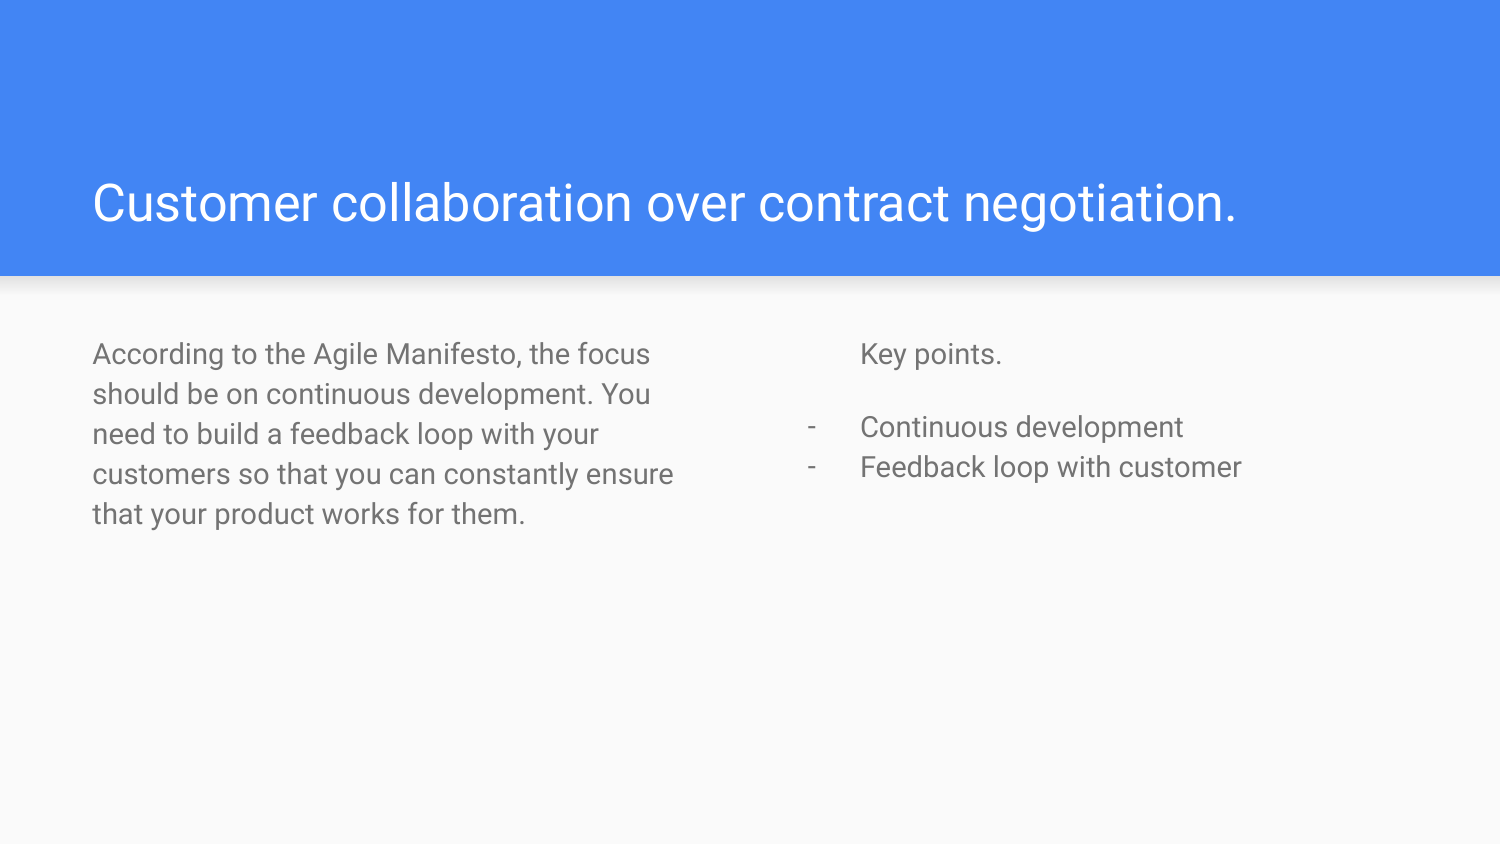

# Customer collaboration over contract negotiation.
According to the Agile Manifesto, the focus should be on continuous development. You need to build a feedback loop with your customers so that you can constantly ensure that your product works for them.
Key points.
Continuous development
Feedback loop with customer